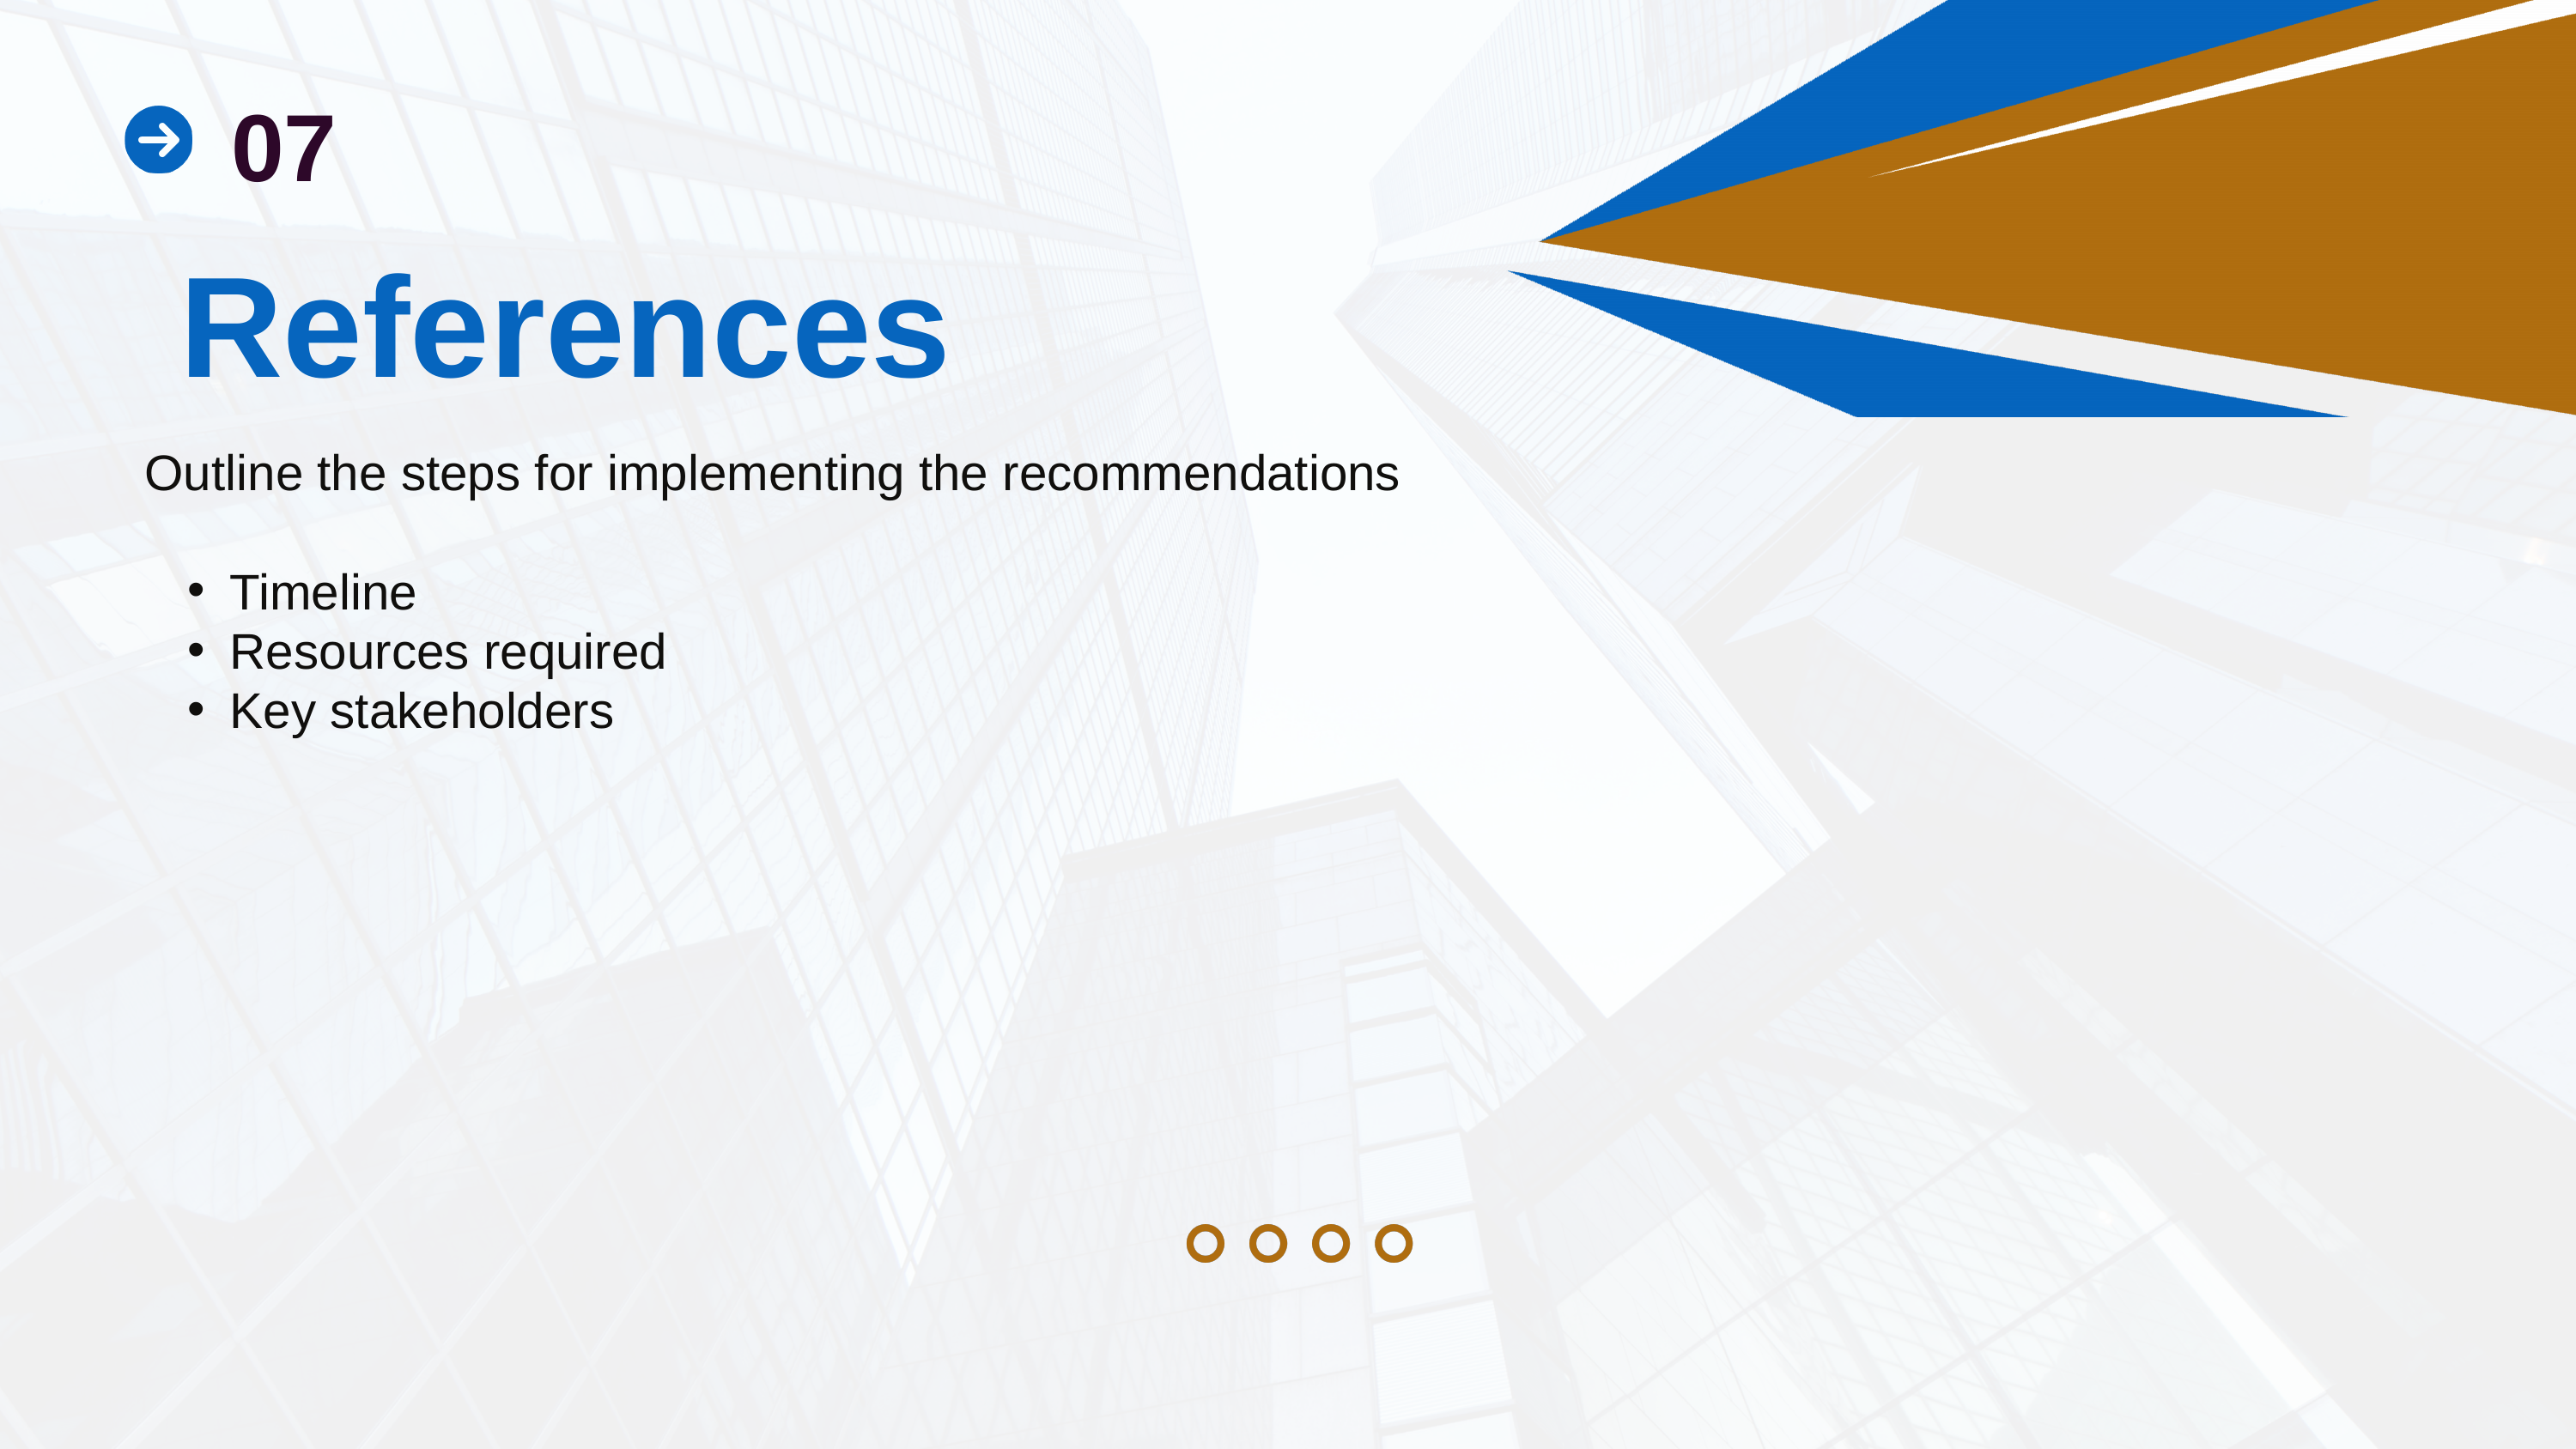

07

References
Outline the steps for implementing the recommendations

Timeline
Resources required
Key stakeholders